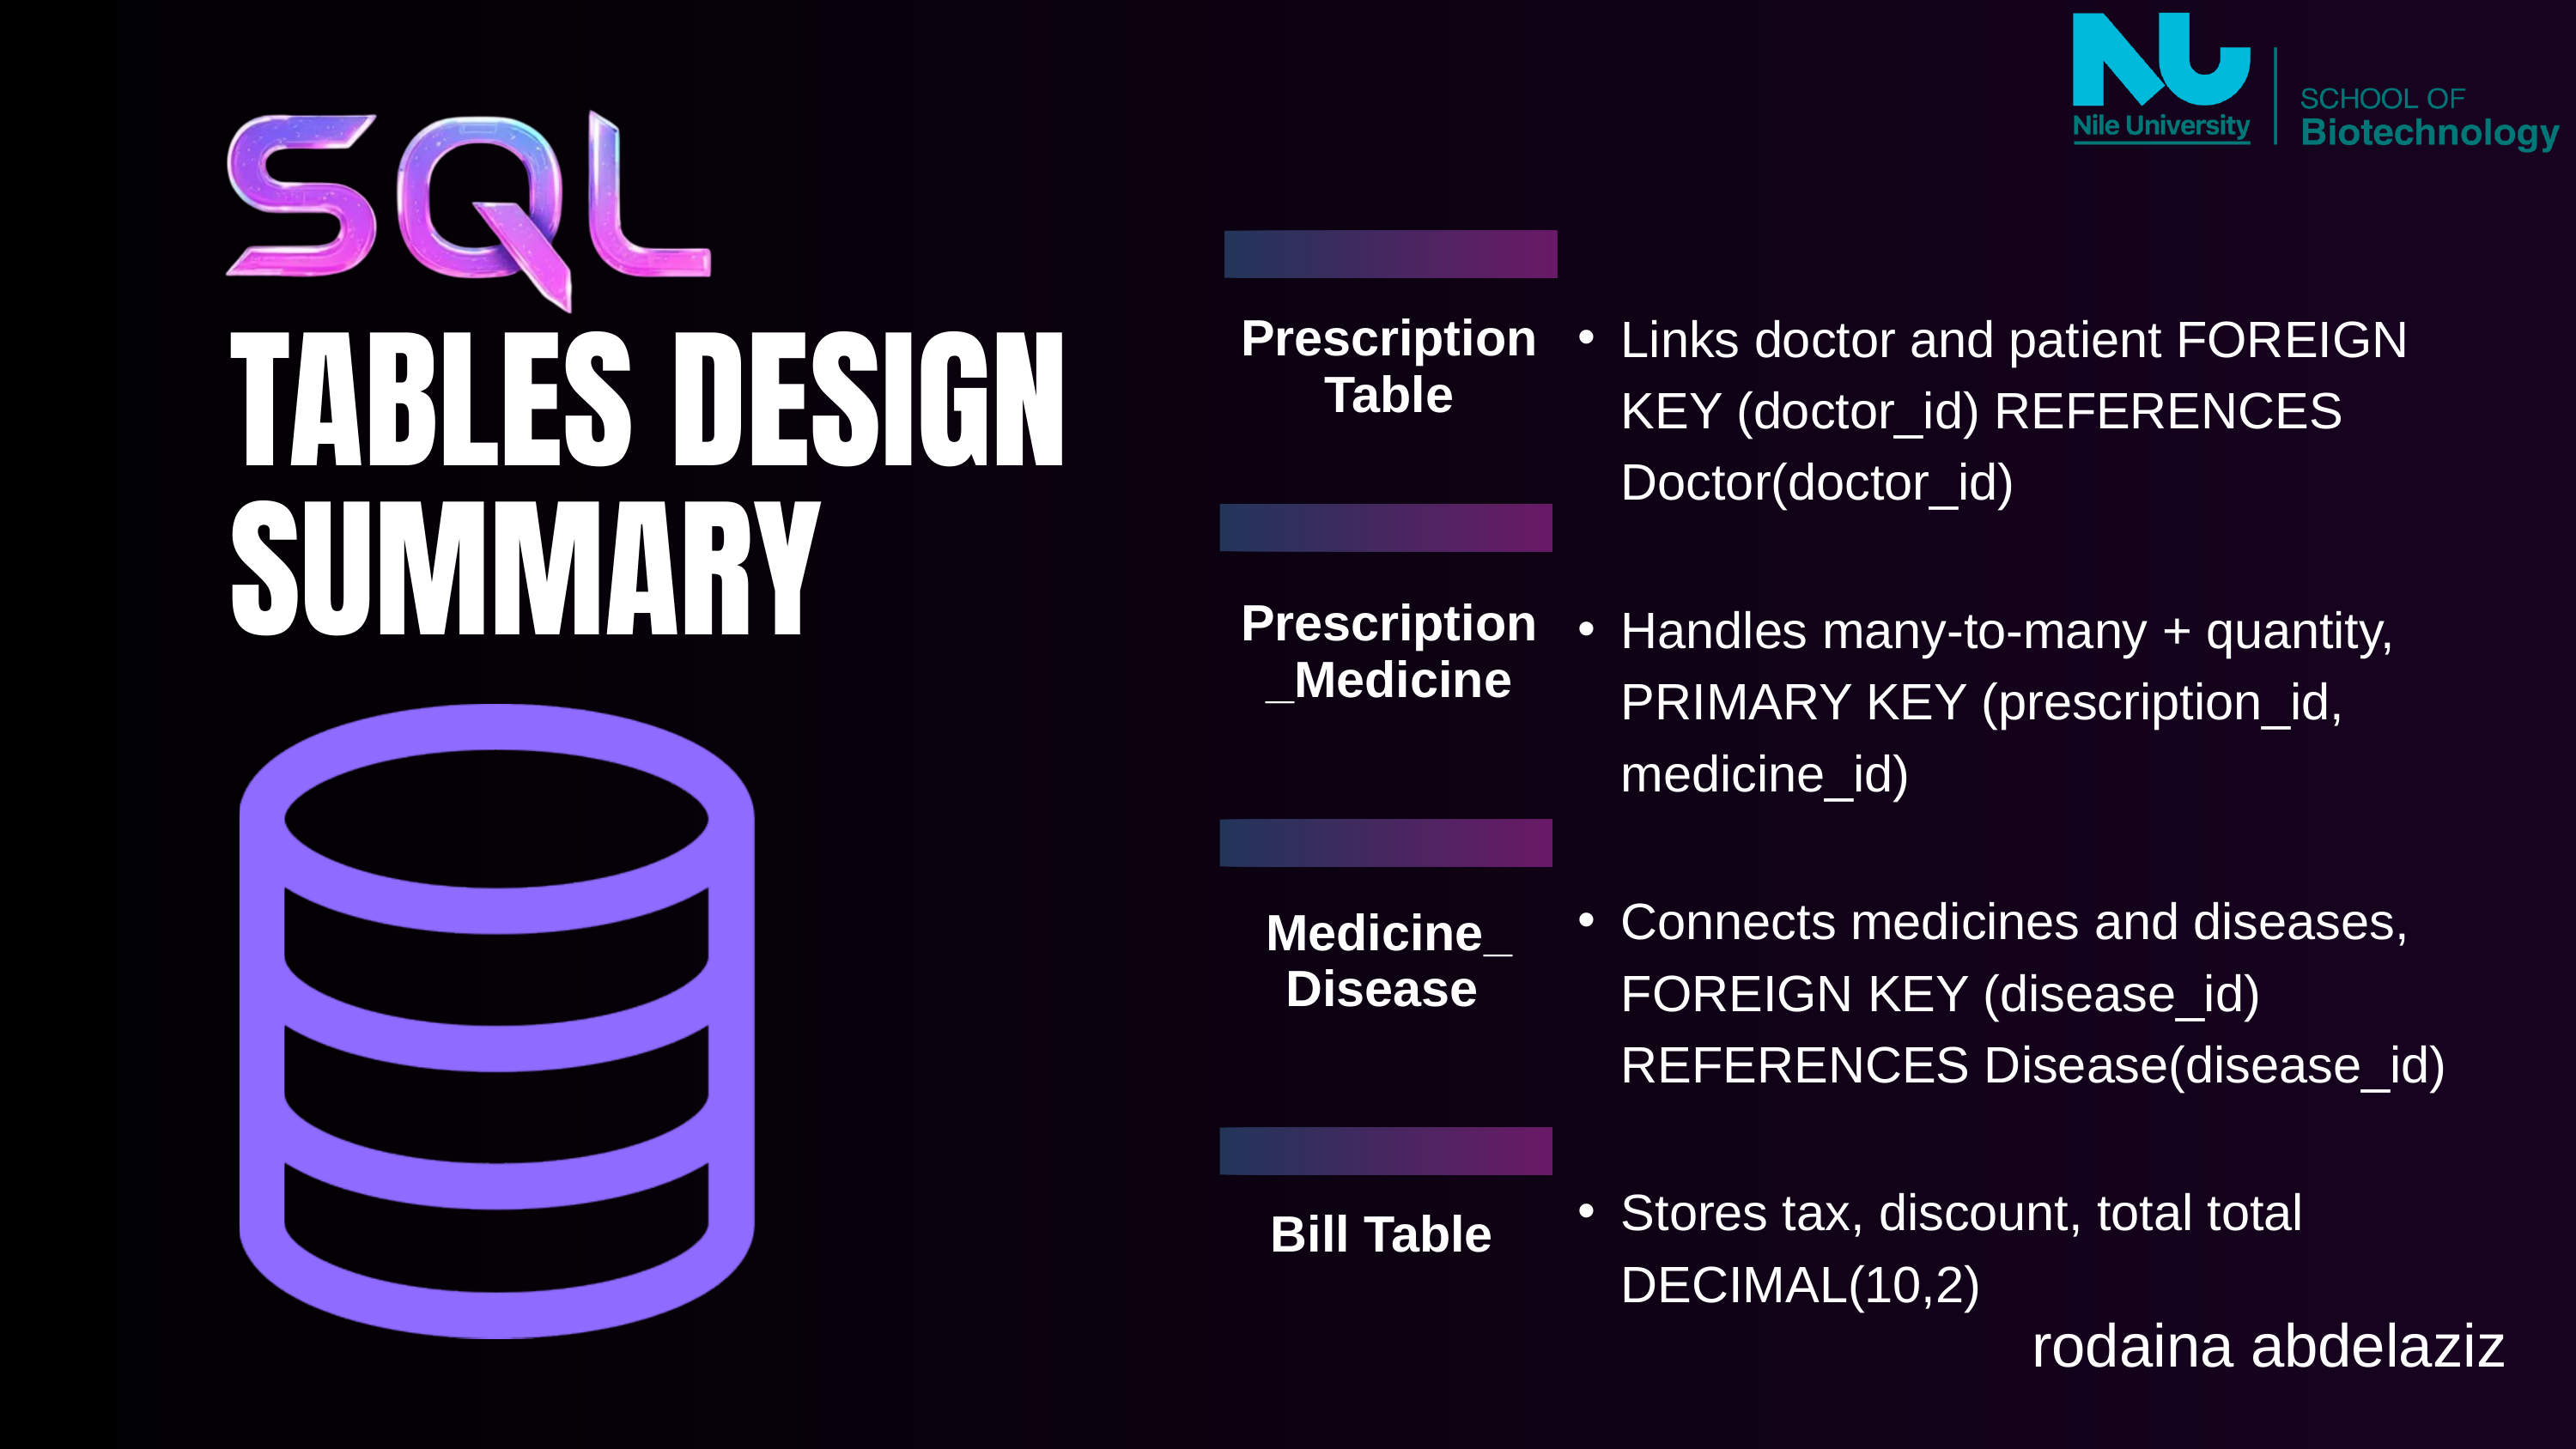

Links doctor and patient FOREIGN KEY (doctor_id) REFERENCES Doctor(doctor_id)

Handles many-to-many + quantity, PRIMARY KEY (prescription_id, medicine_id)

Connects medicines and diseases, FOREIGN KEY (disease_id) REFERENCES Disease(disease_id)

Stores tax, discount, total total DECIMAL(10,2)
Prescription Table
TABLES DESIGN SUMMARY

Prescription_Medicine

Medicine_Disease

Bill Table
rodaina abdelaziz